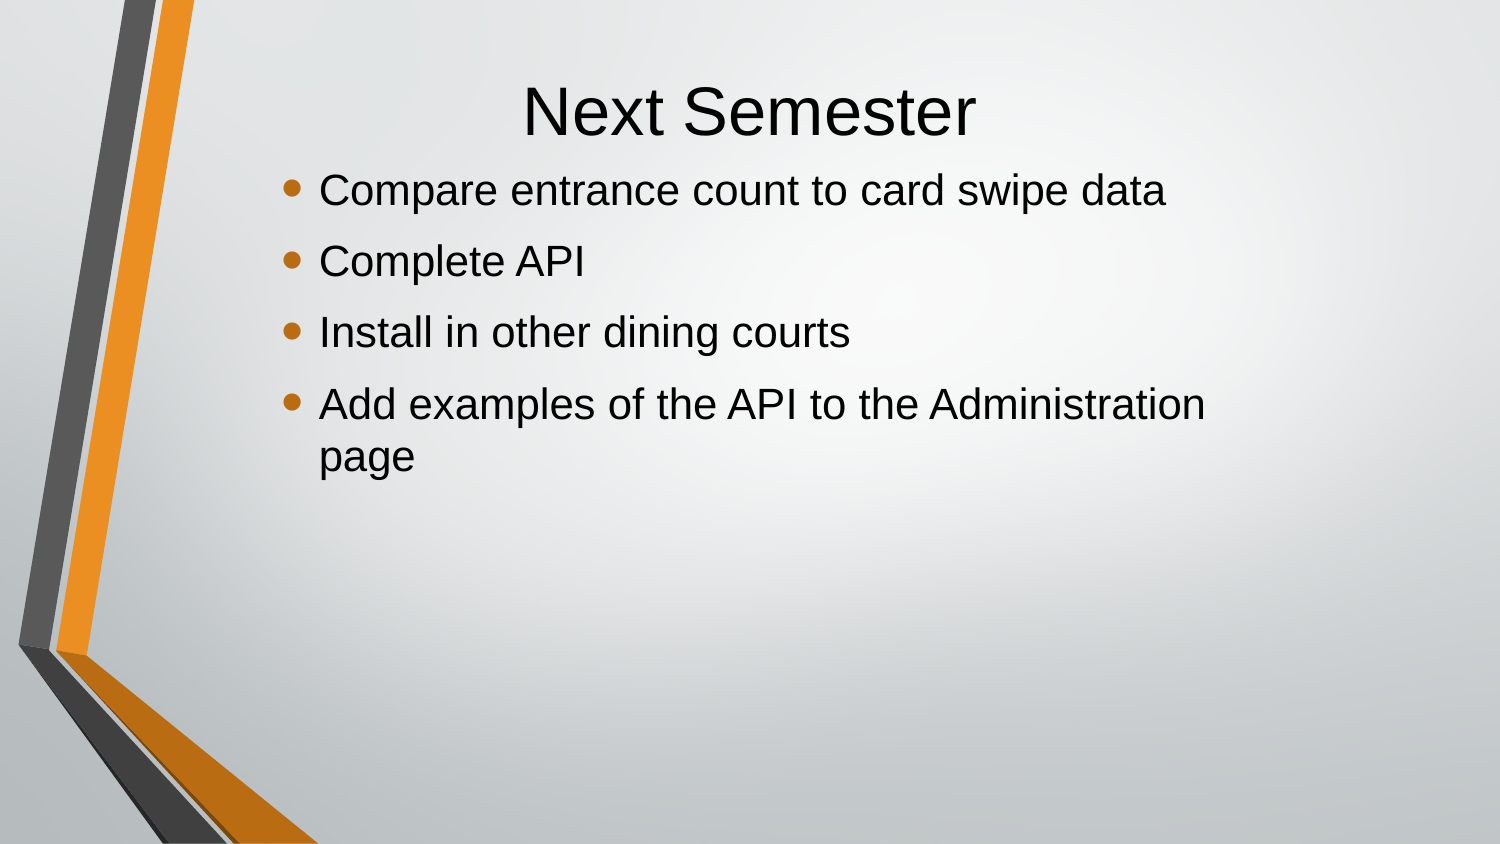

# Next Semester
Compare entrance count to card swipe data
Complete API
Install in other dining courts
Add examples of the API to the Administration page